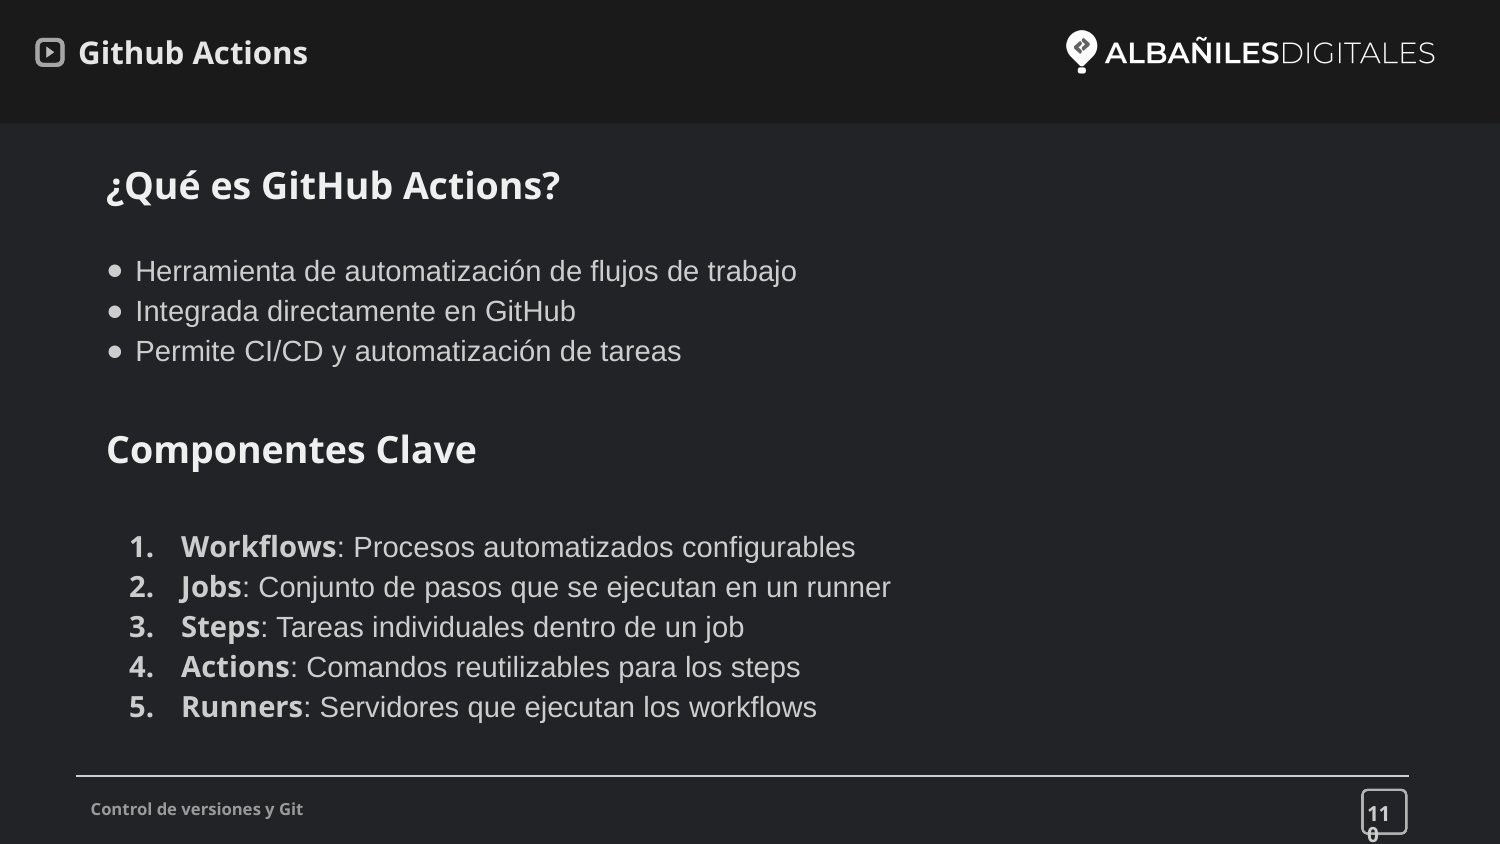

# Github Actions
¿Qué es GitHub Actions?

Herramienta de automatización de flujos de trabajo
Integrada directamente en GitHub
Permite CI/CD y automatización de tareas

Componentes Clave

Workflows: Procesos automatizados configurables
Jobs: Conjunto de pasos que se ejecutan en un runner
Steps: Tareas individuales dentro de un job
Actions: Comandos reutilizables para los steps
Runners: Servidores que ejecutan los workflows

110